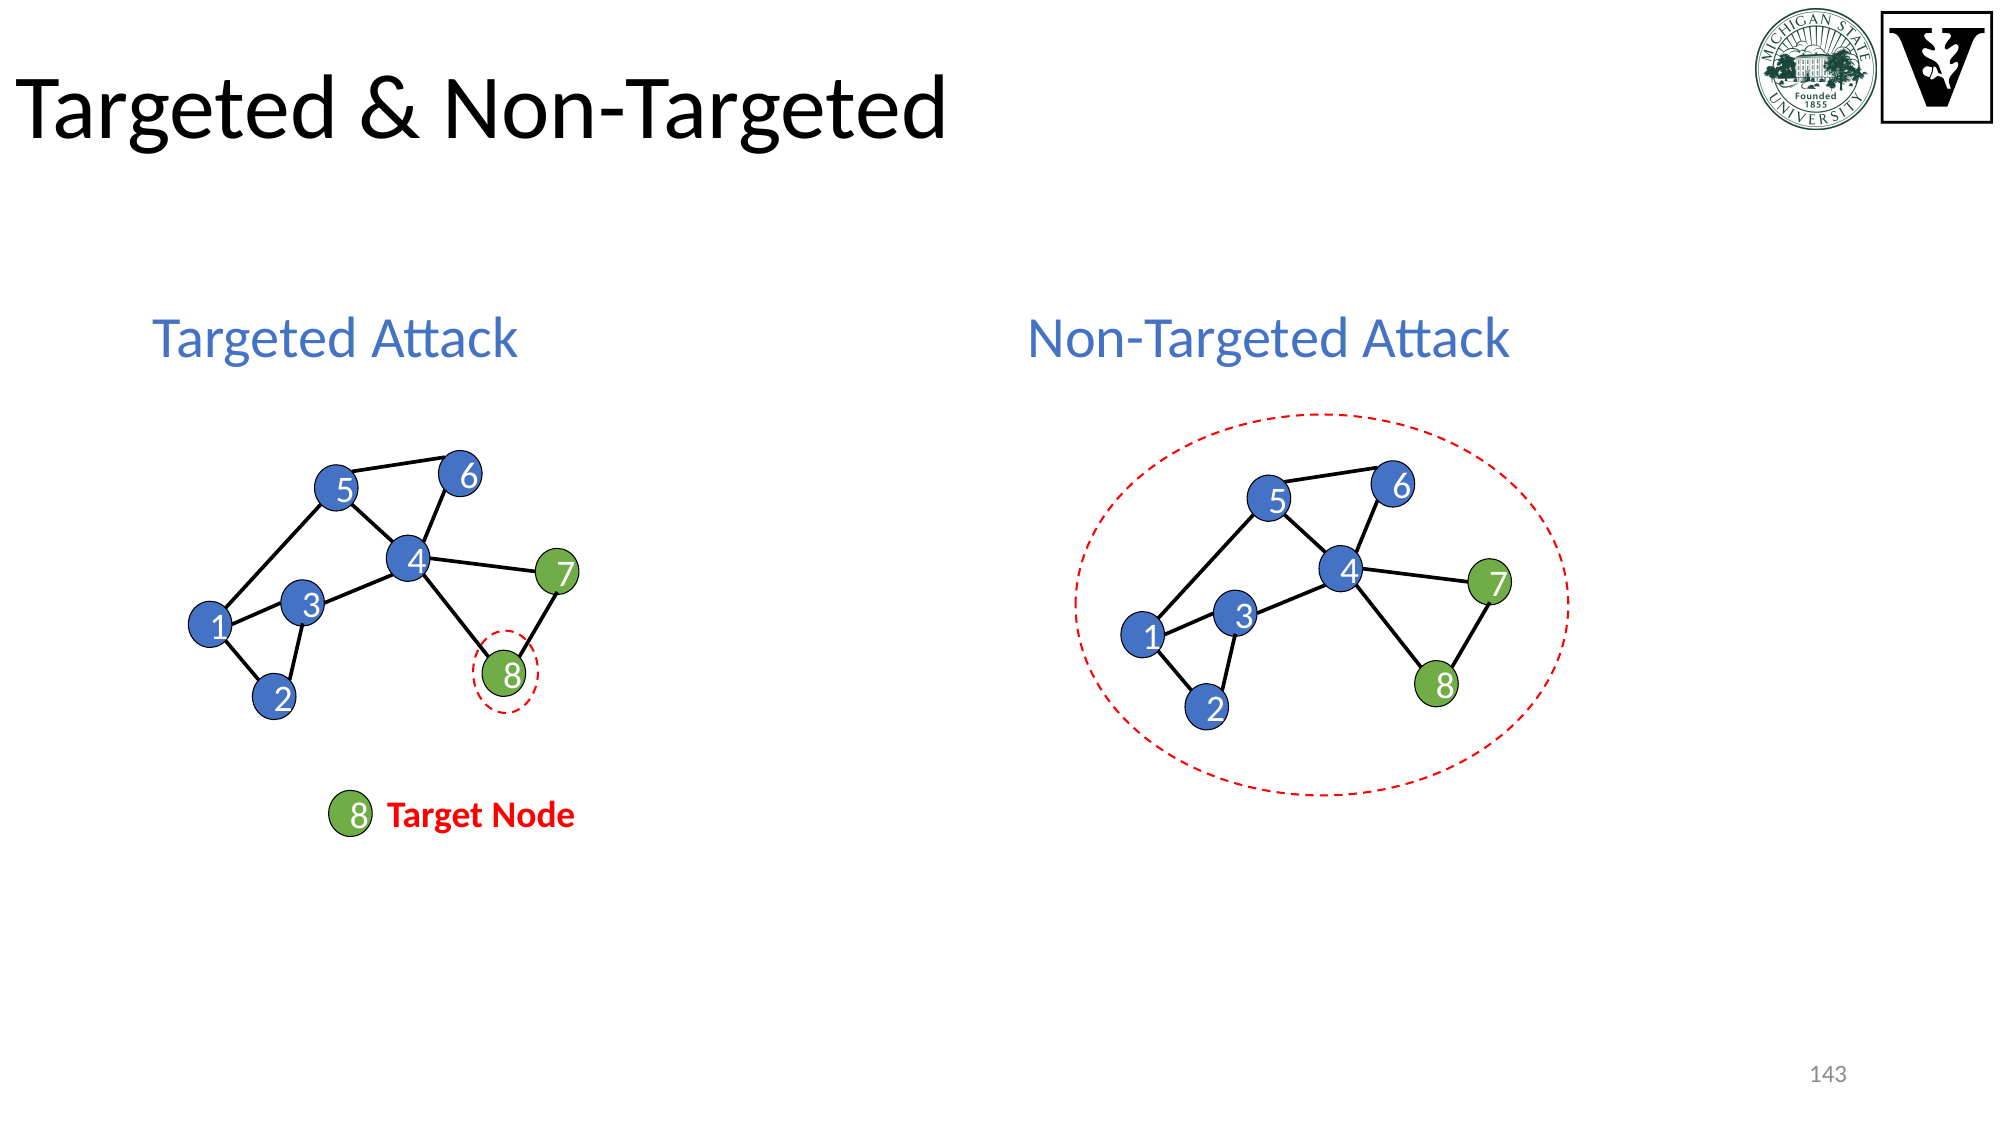

# Targeted & Non-Targeted
Targeted Attack
Non-Targeted Attack

6
5
4
772
3
1
8
2
6
5
4
772
3
1
8
2

Target Node
8
143